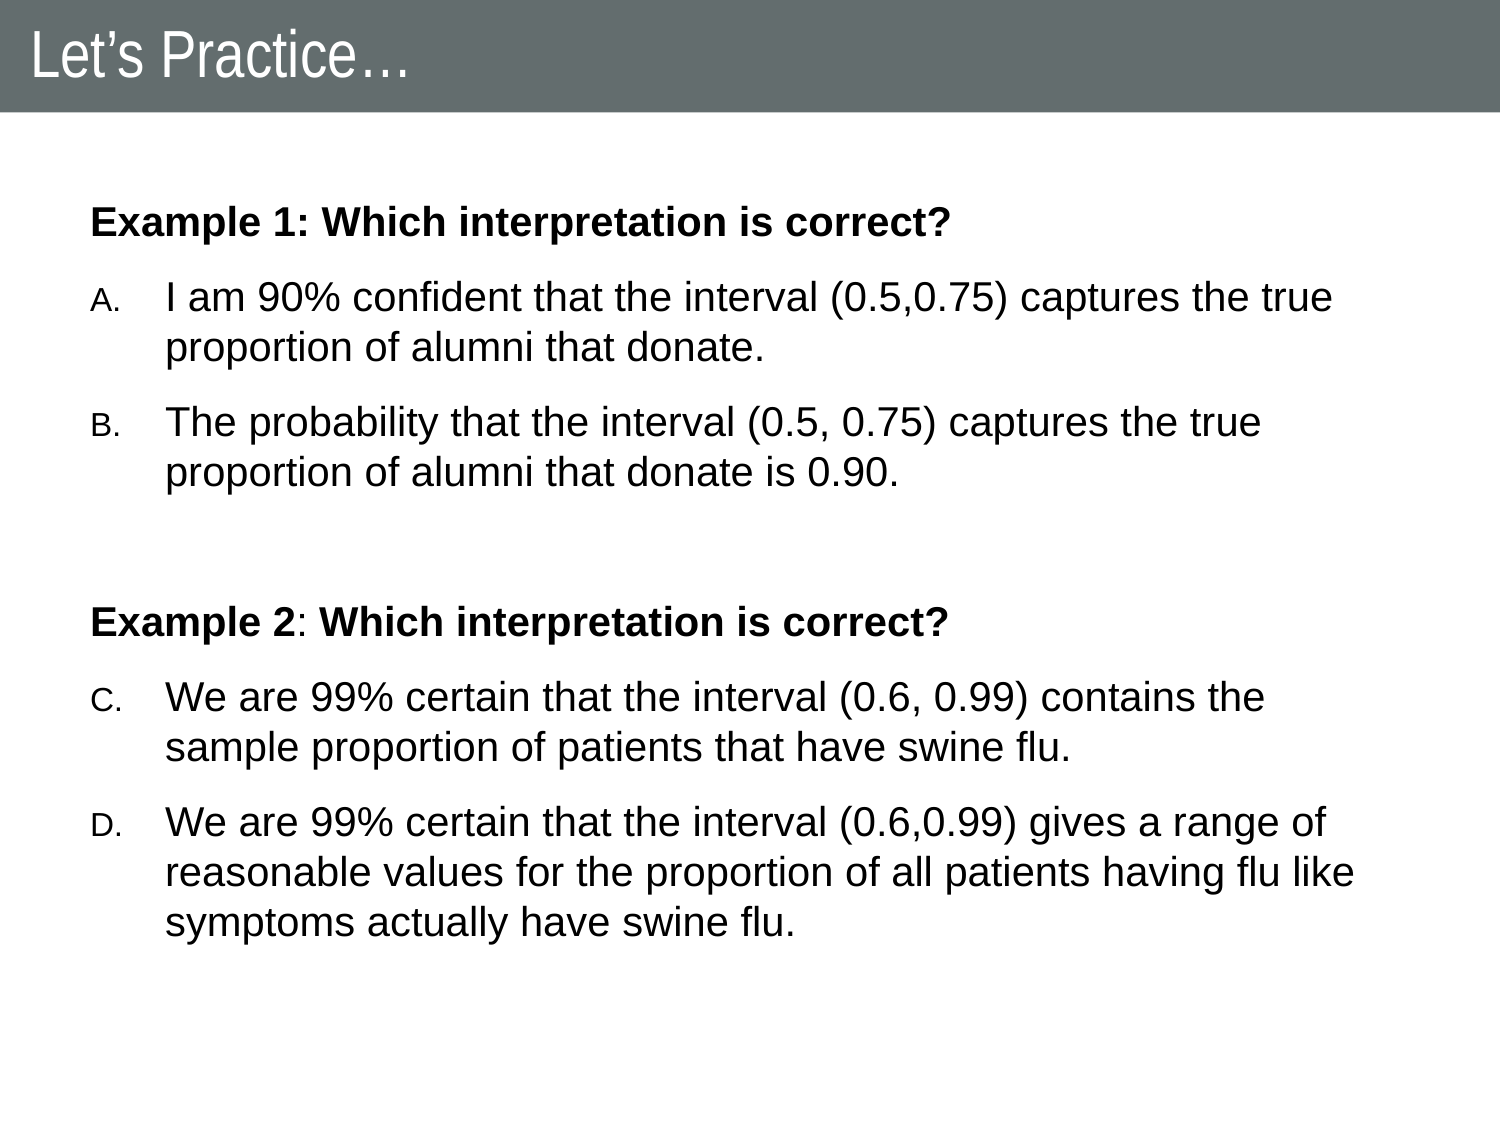

# Let’s Practice…
Example 1: Which interpretation is correct?
I am 90% confident that the interval (0.5,0.75) captures the true proportion of alumni that donate.
The probability that the interval (0.5, 0.75) captures the true proportion of alumni that donate is 0.90.

Example 2: Which interpretation is correct?
We are 99% certain that the interval (0.6, 0.99) contains the sample proportion of patients that have swine flu.
We are 99% certain that the interval (0.6,0.99) gives a range of reasonable values for the proportion of all patients having flu like symptoms actually have swine flu.